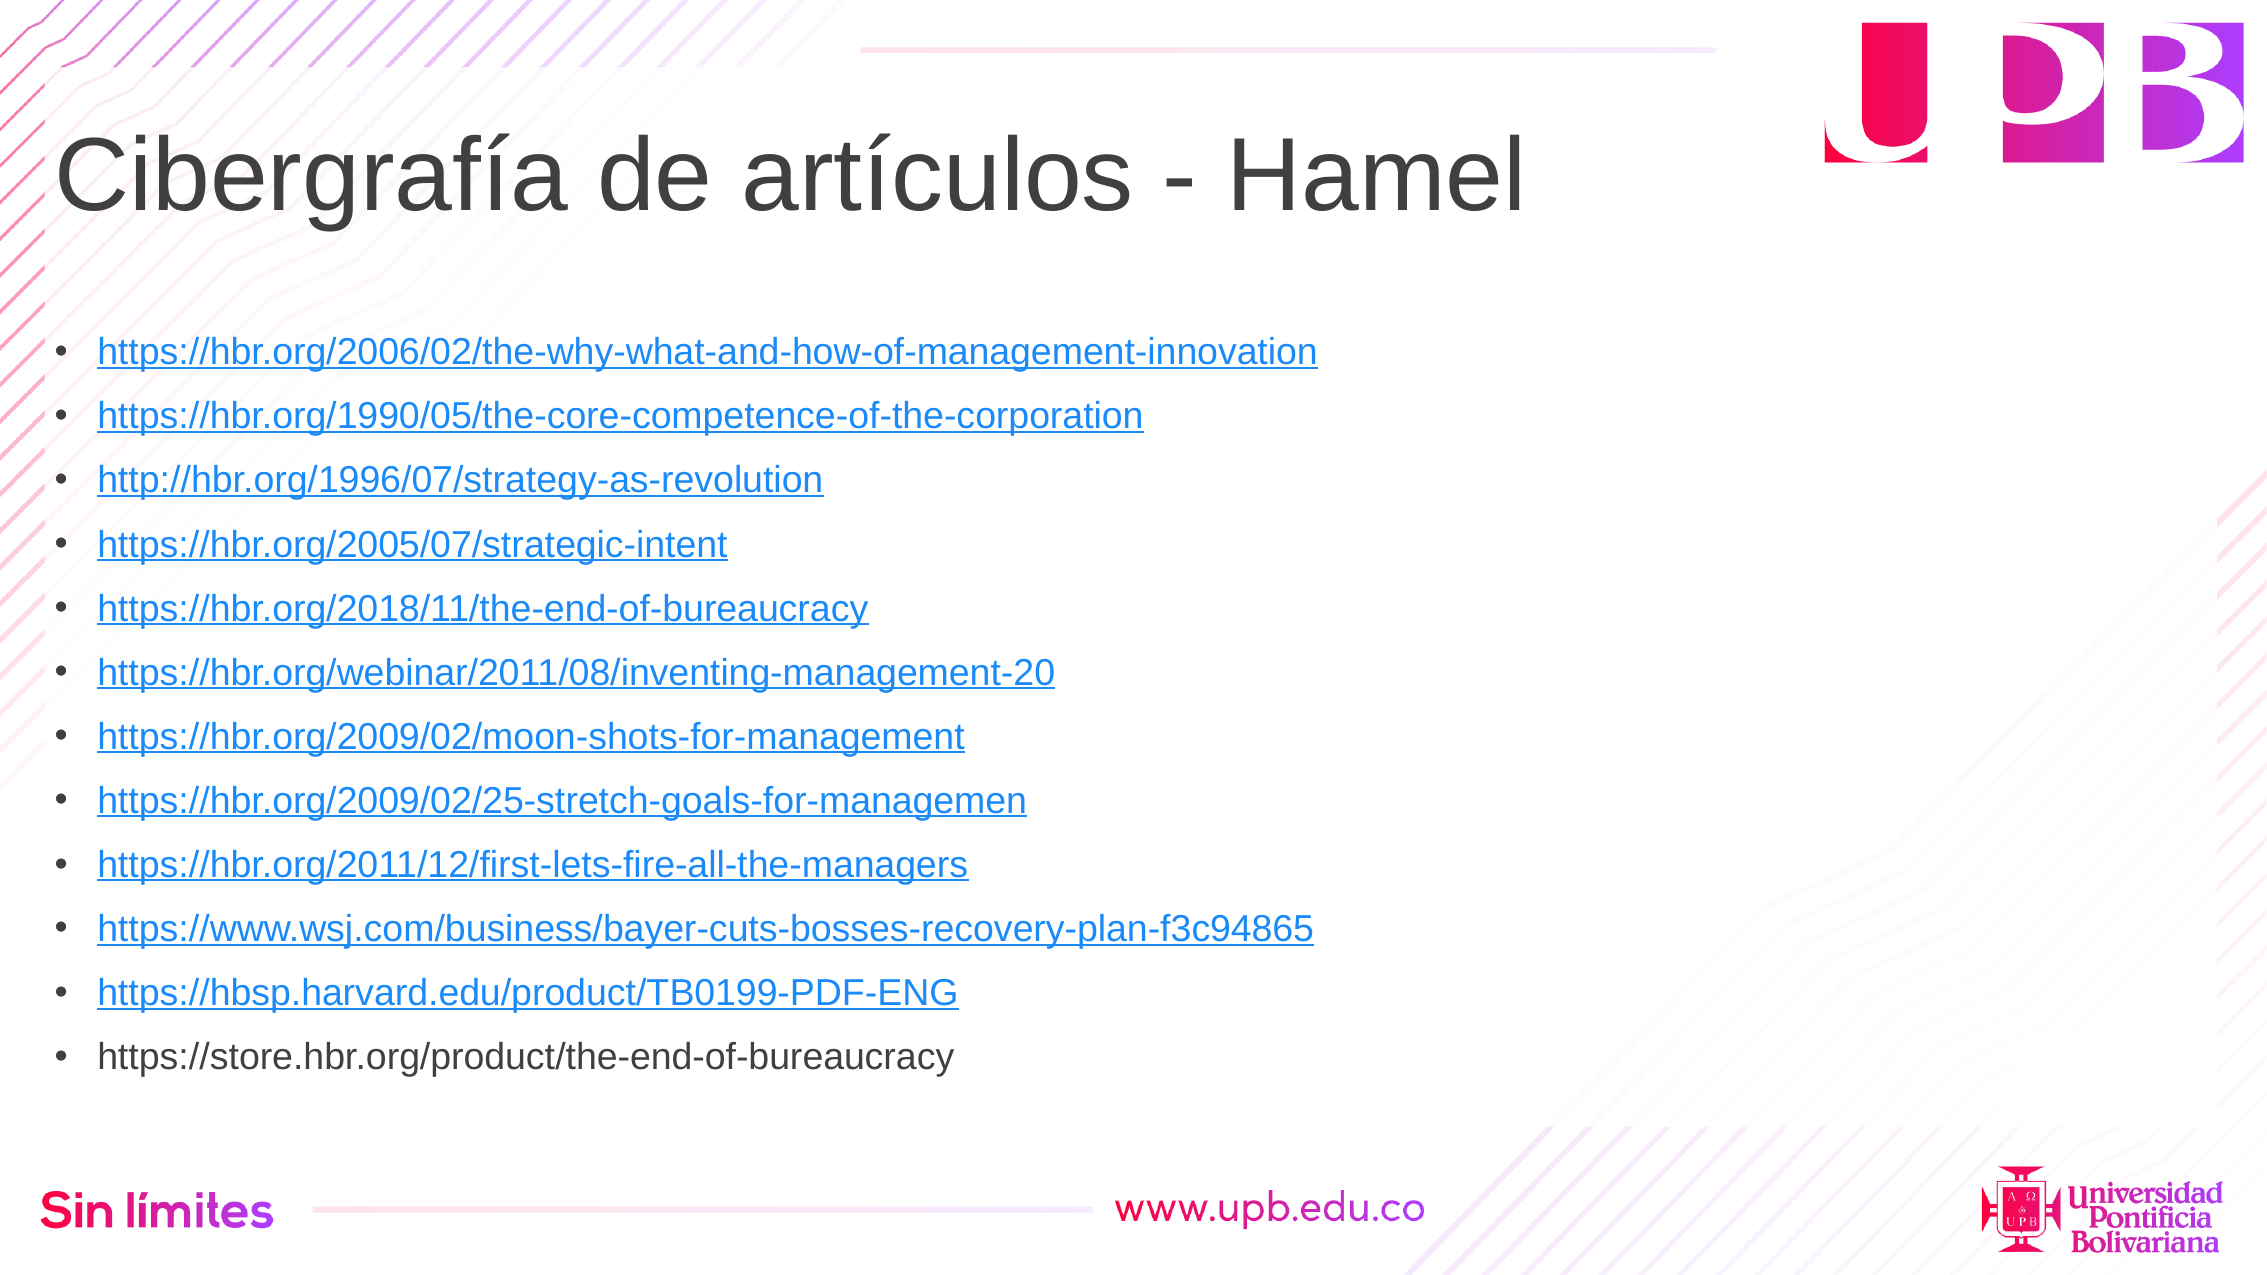

96
# Cibergrafía de artículos - Hamel
https://hbr.org/2006/02/the-why-what-and-how-of-management-innovation
https://hbr.org/1990/05/the-core-competence-of-the-corporation
http://hbr.org/1996/07/strategy-as-revolution
https://hbr.org/2005/07/strategic-intent
https://hbr.org/2018/11/the-end-of-bureaucracy
https://hbr.org/webinar/2011/08/inventing-management-20
https://hbr.org/2009/02/moon-shots-for-management
https://hbr.org/2009/02/25-stretch-goals-for-managemen
https://hbr.org/2011/12/first-lets-fire-all-the-managers
https://www.wsj.com/business/bayer-cuts-bosses-recovery-plan-f3c94865
https://hbsp.harvard.edu/product/TB0199-PDF-ENG
https://store.hbr.org/product/the-end-of-bureaucracy